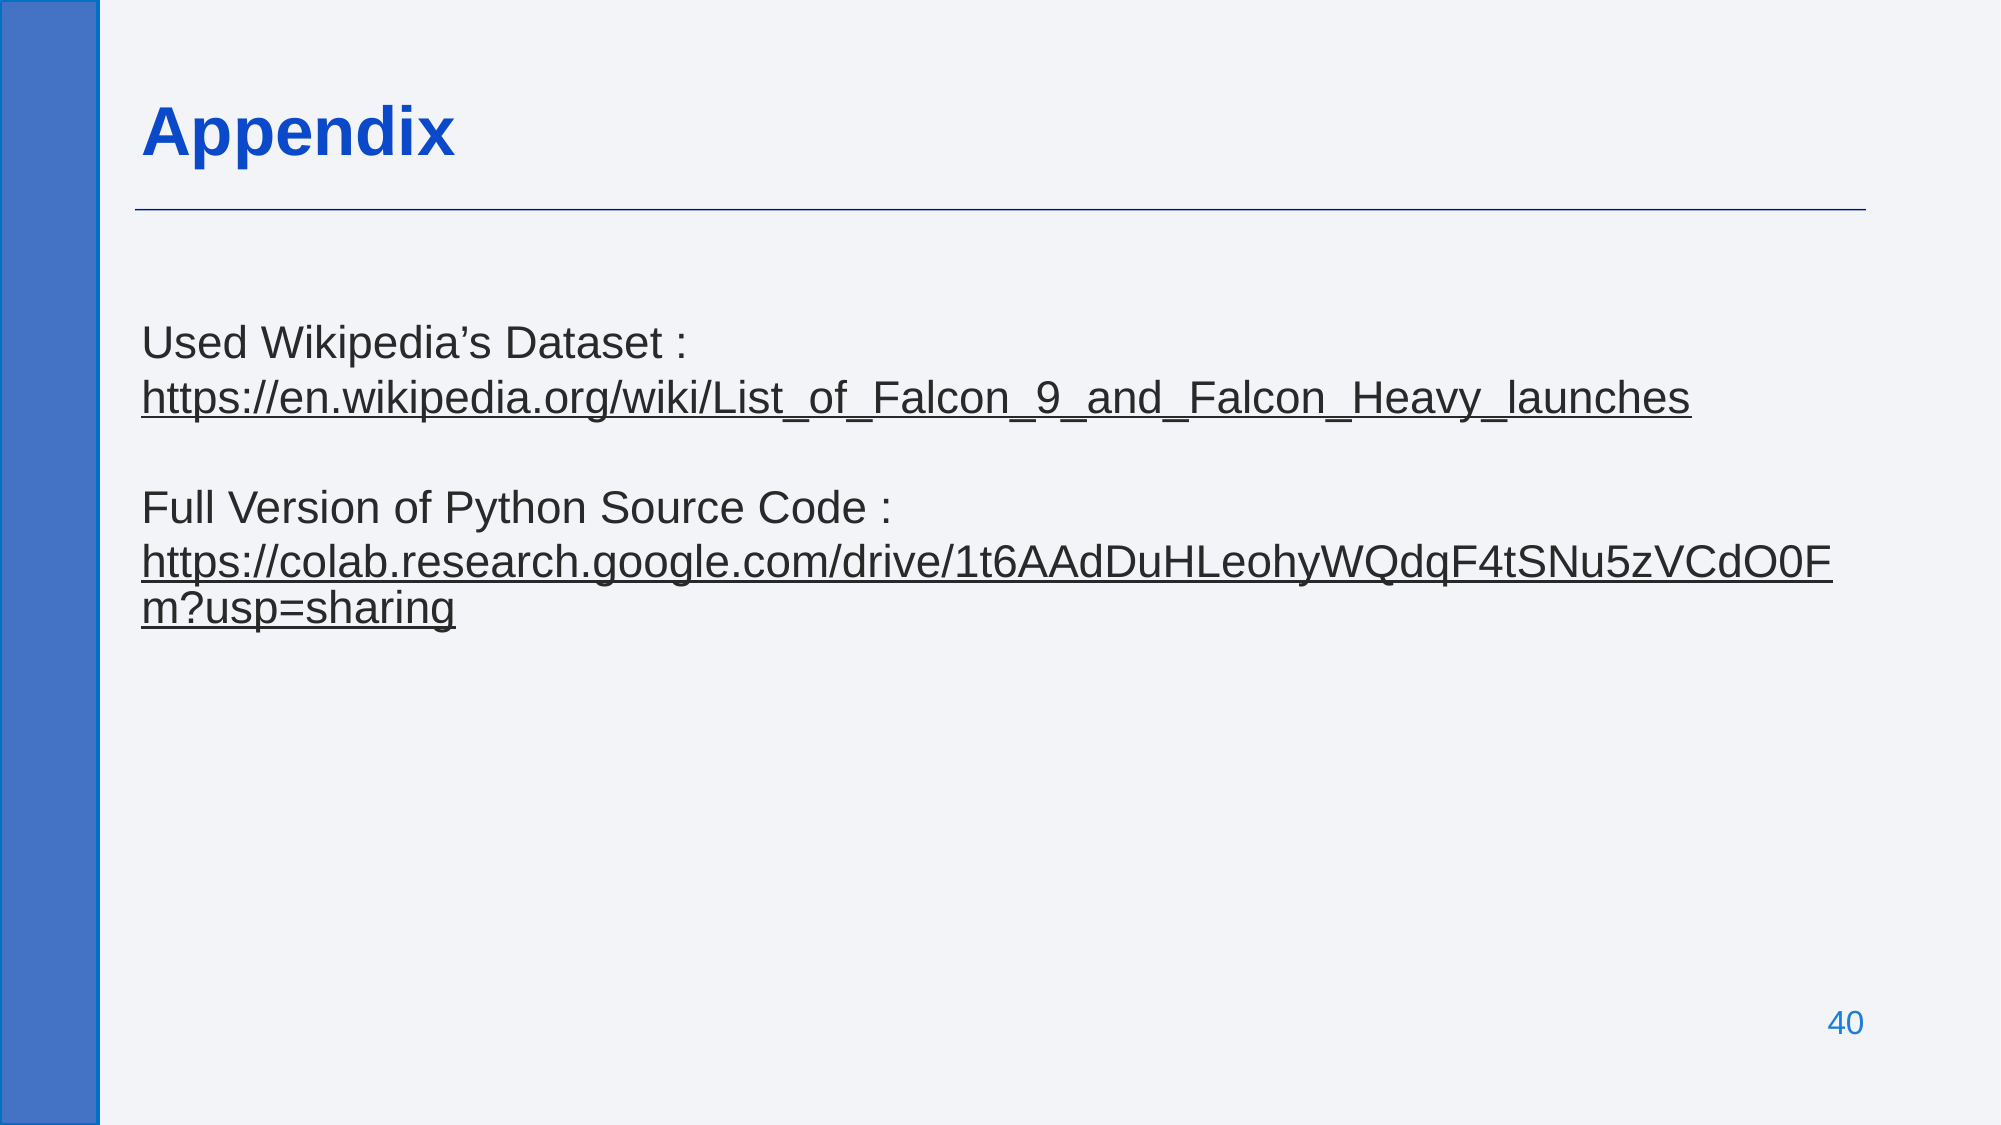

Appendix
Used Wikipedia’s Dataset :
https://en.wikipedia.org/wiki/List_of_Falcon_9_and_Falcon_Heavy_launches

Full Version of Python Source Code :
https://colab.research.google.com/drive/1t6AAdDuHLeohyWQdqF4tSNu5zVCdO0Fm?usp=sharing

40